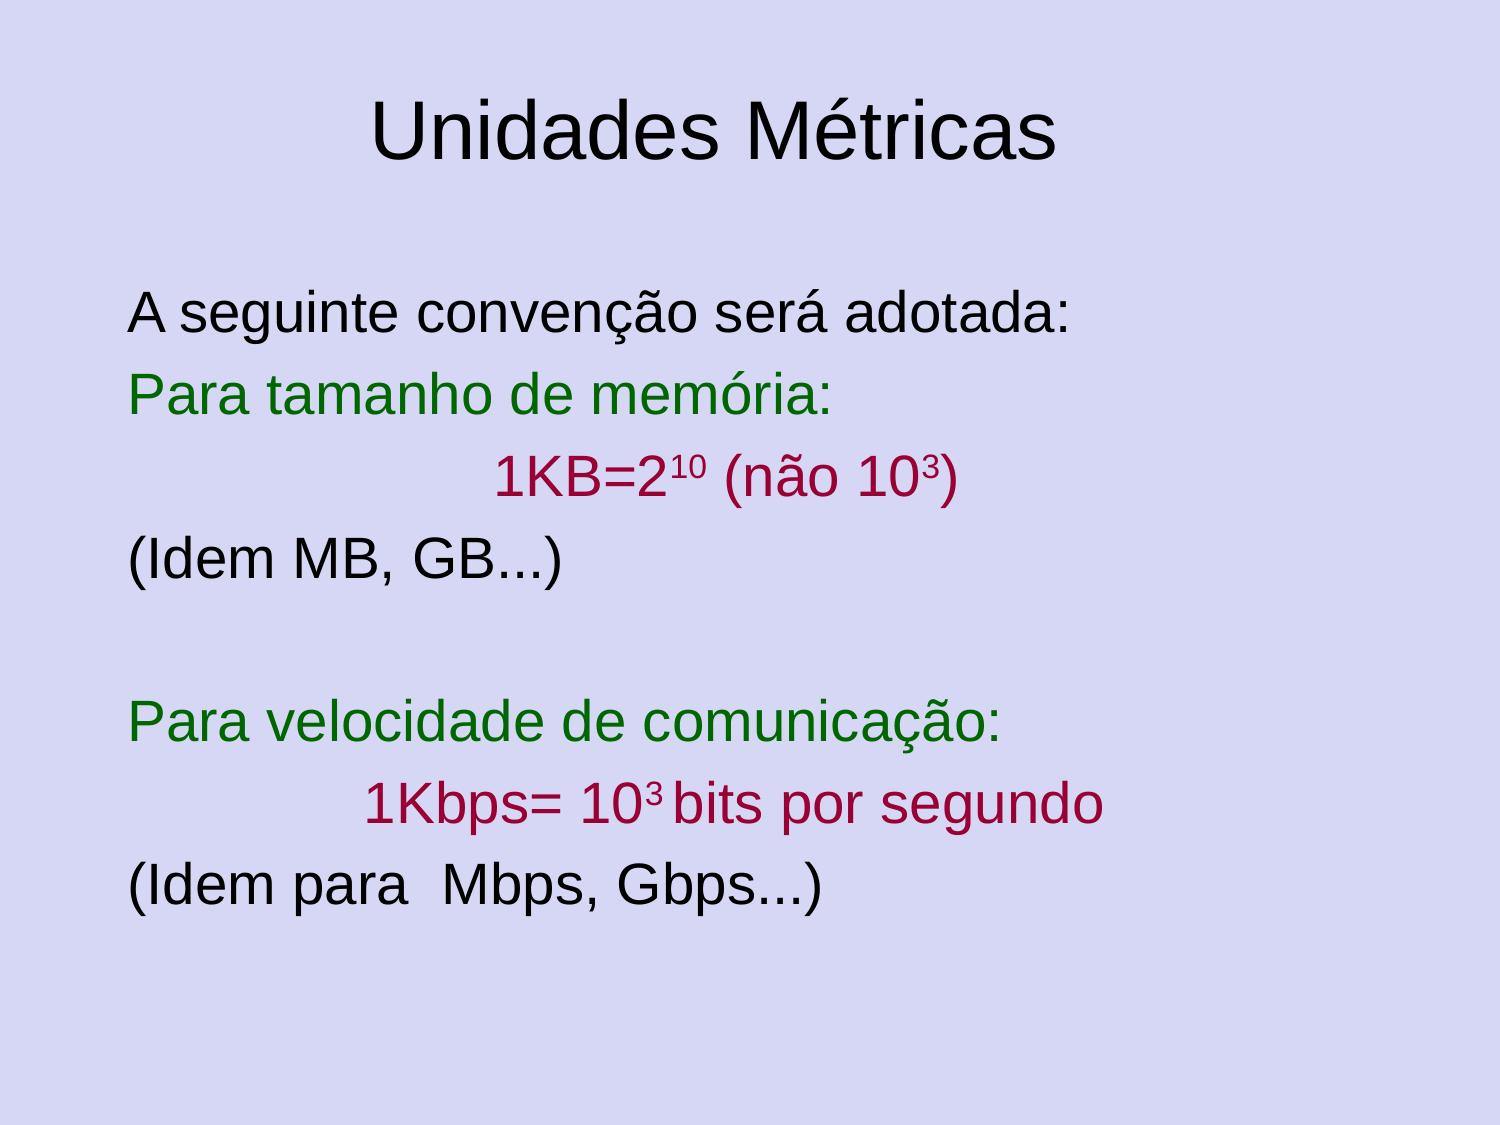

# Unidades Métricas
A seguinte convenção será adotada:
Para tamanho de memória:
1KB=210 (não 103)
(Idem MB, GB...)

Para velocidade de comunicação:
 1Kbps= 103 bits por segundo
(Idem para  Mbps, Gbps...)